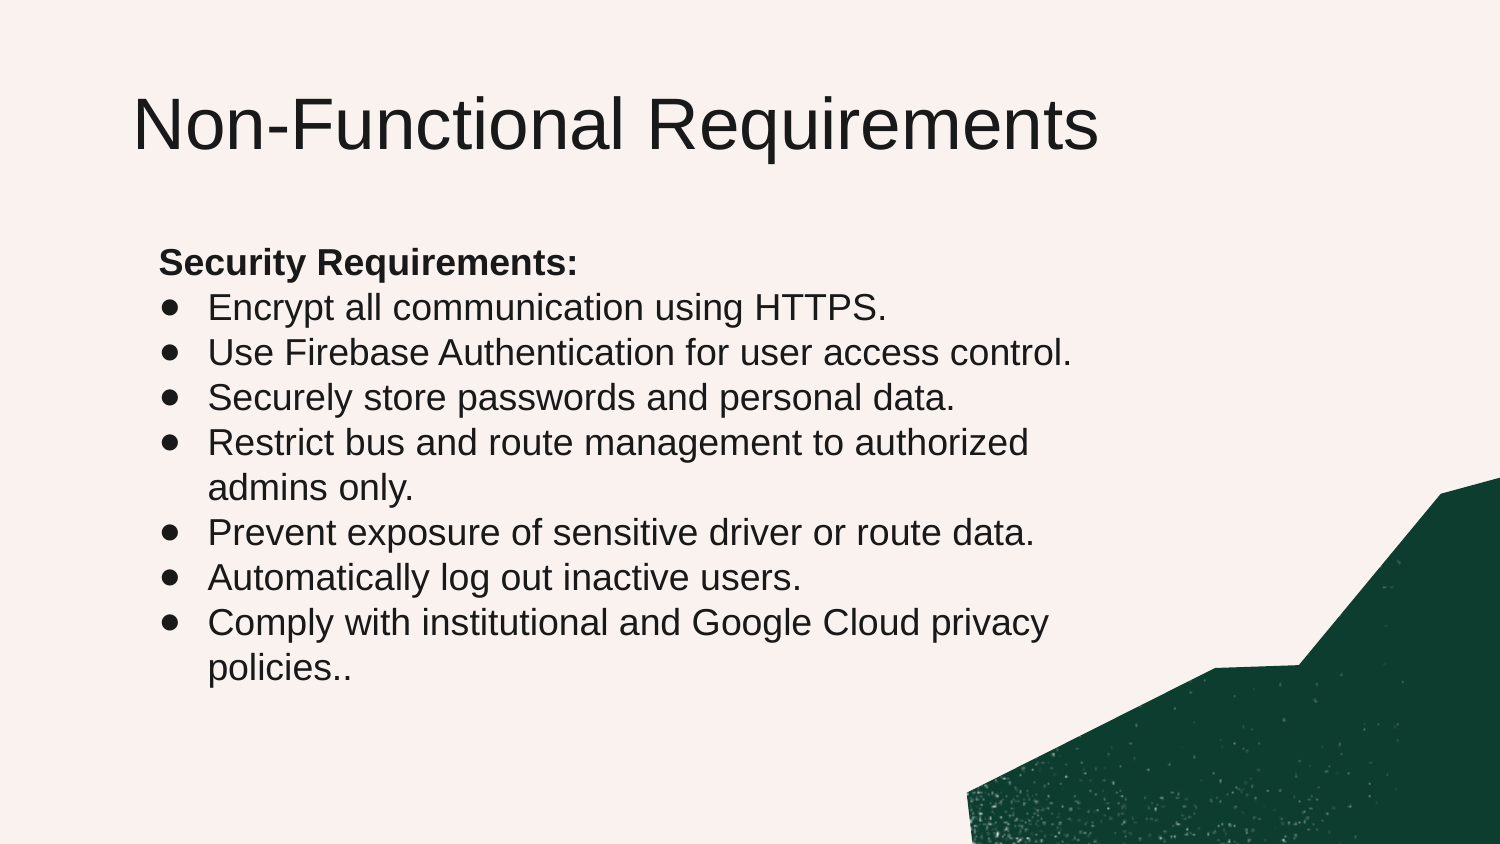

# Non-Functional Requirements
Security Requirements:
Encrypt all communication using HTTPS.
Use Firebase Authentication for user access control.
Securely store passwords and personal data.
Restrict bus and route management to authorized admins only.
Prevent exposure of sensitive driver or route data.
Automatically log out inactive users.
Comply with institutional and Google Cloud privacy policies..